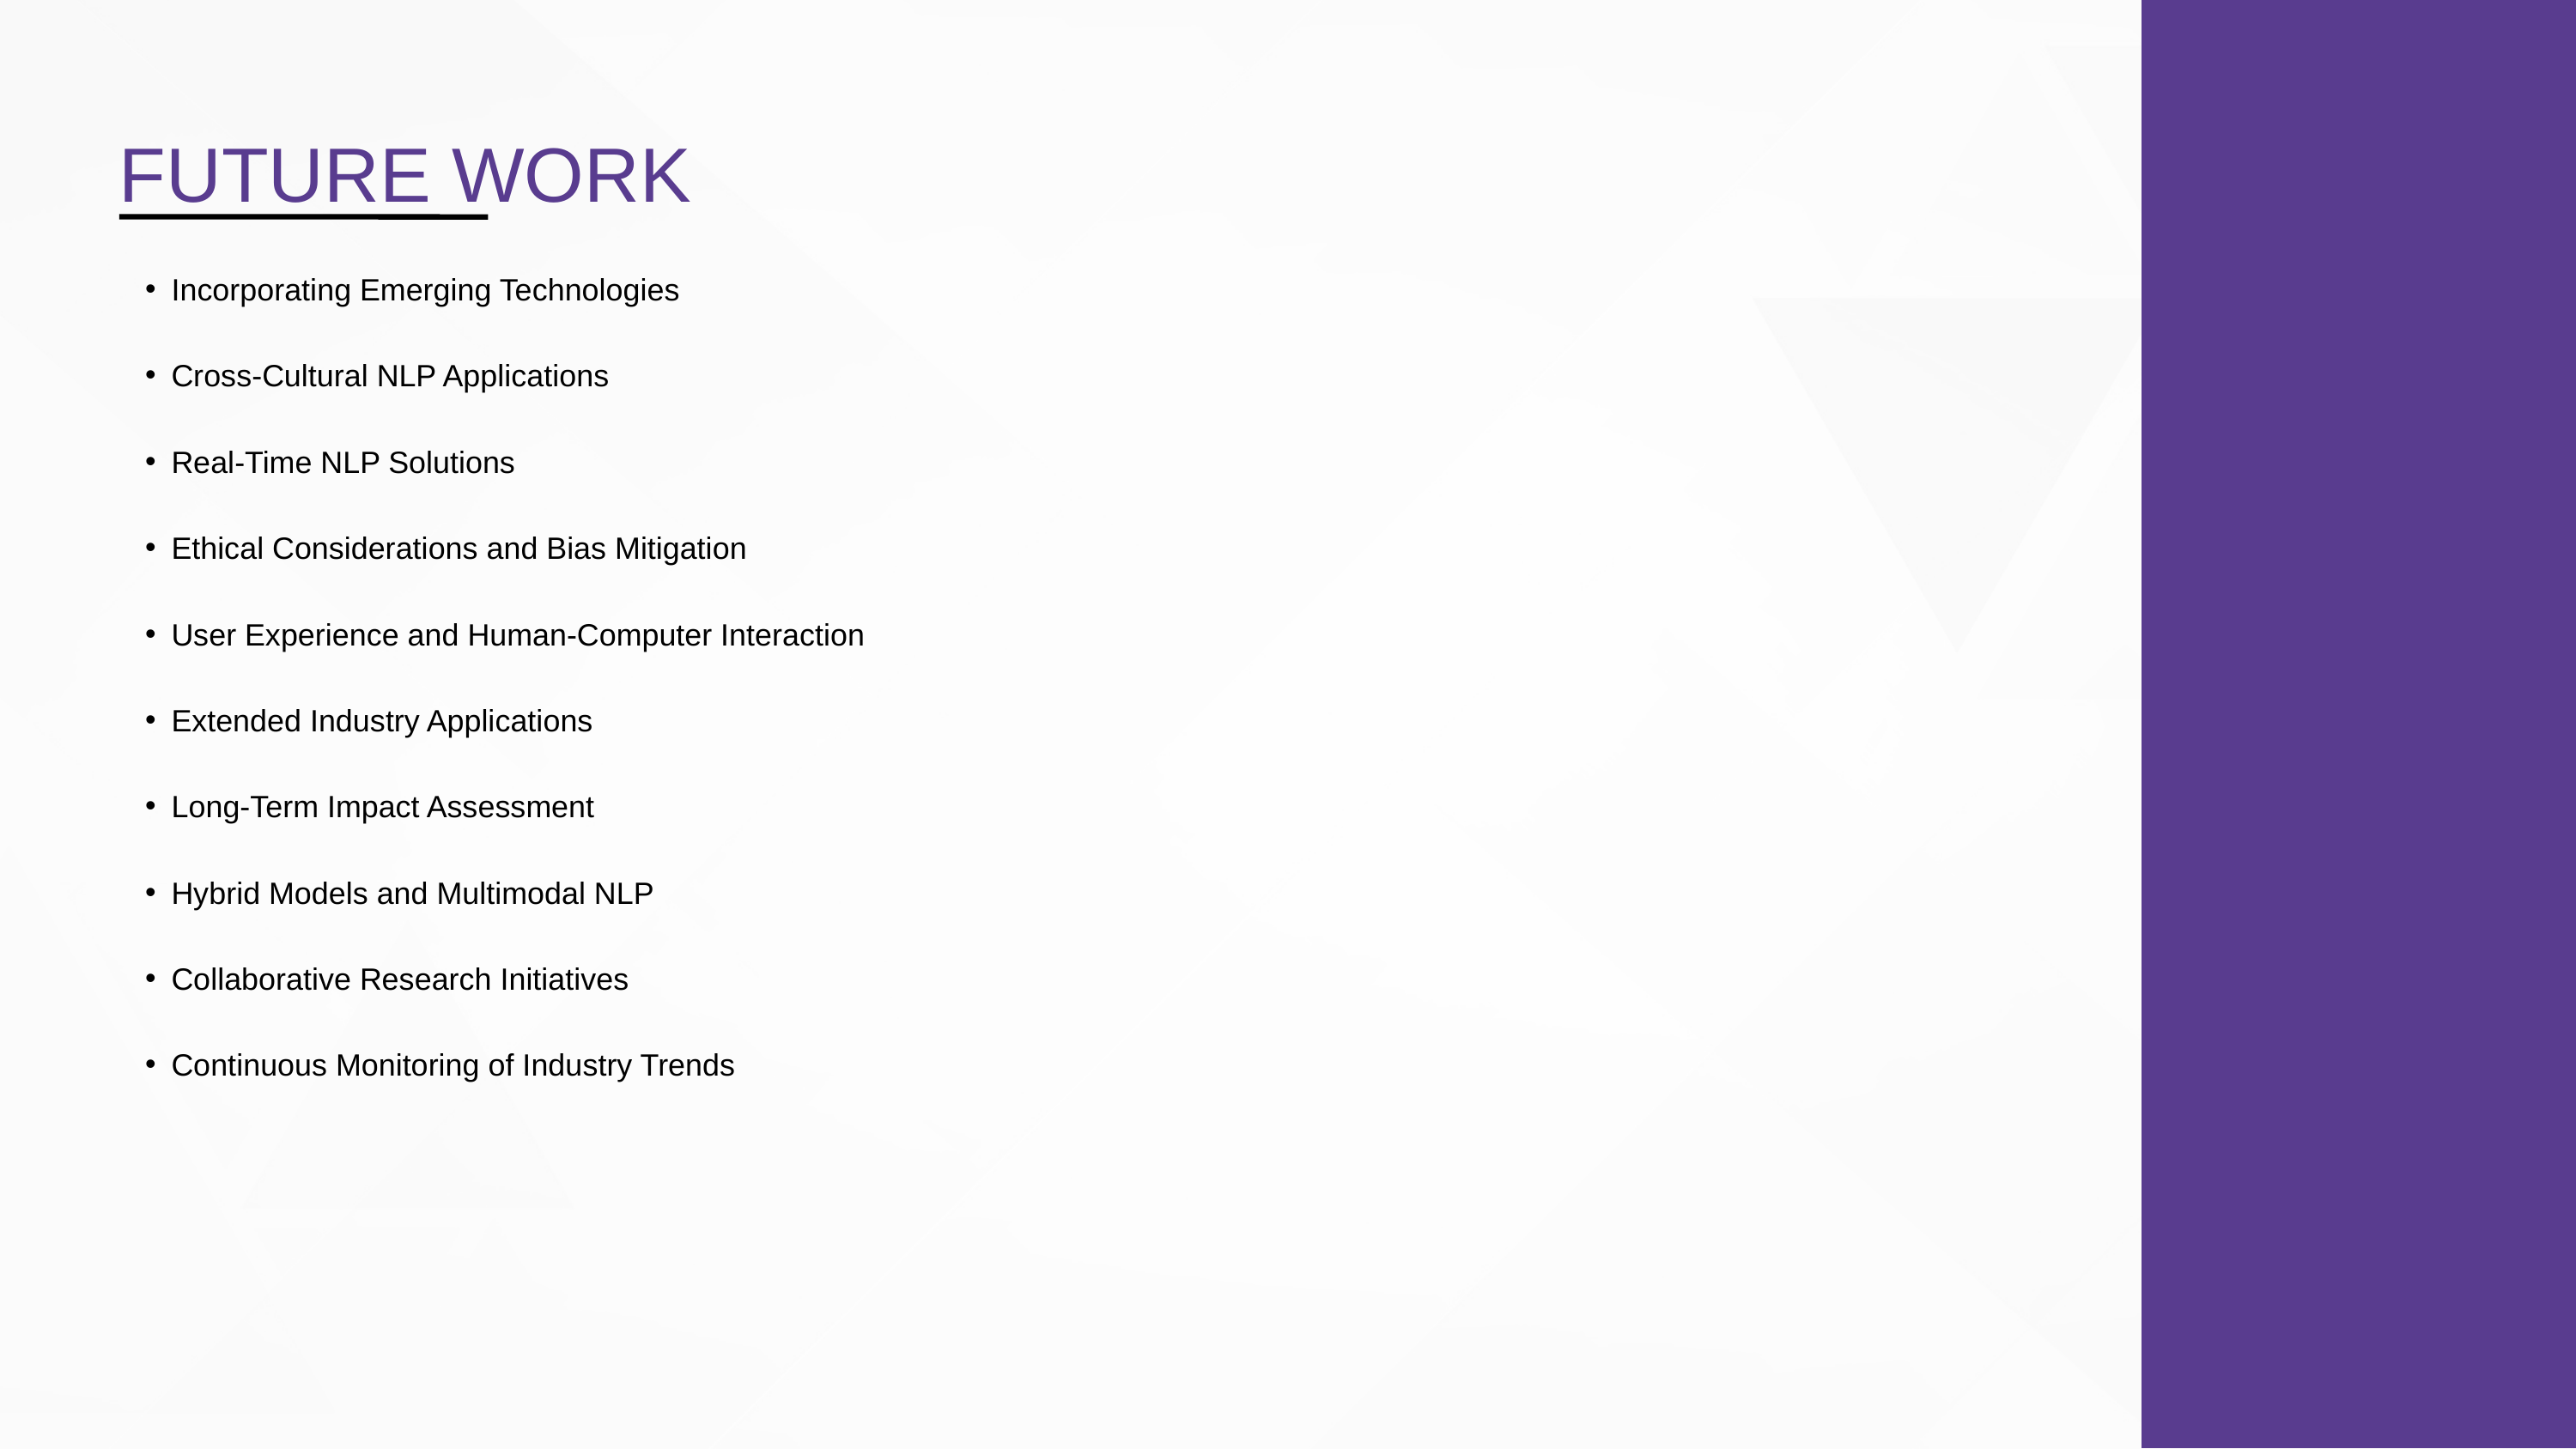

FUTURE WORK

Incorporating Emerging Technologies

Cross-Cultural NLP Applications

Real-Time NLP Solutions

Ethical Considerations and Bias Mitigation

User Experience and Human-Computer Interaction

Extended Industry Applications

Long-Term Impact Assessment

Hybrid Models and Multimodal NLP

Collaborative Research Initiatives

Continuous Monitoring of Industry Trends